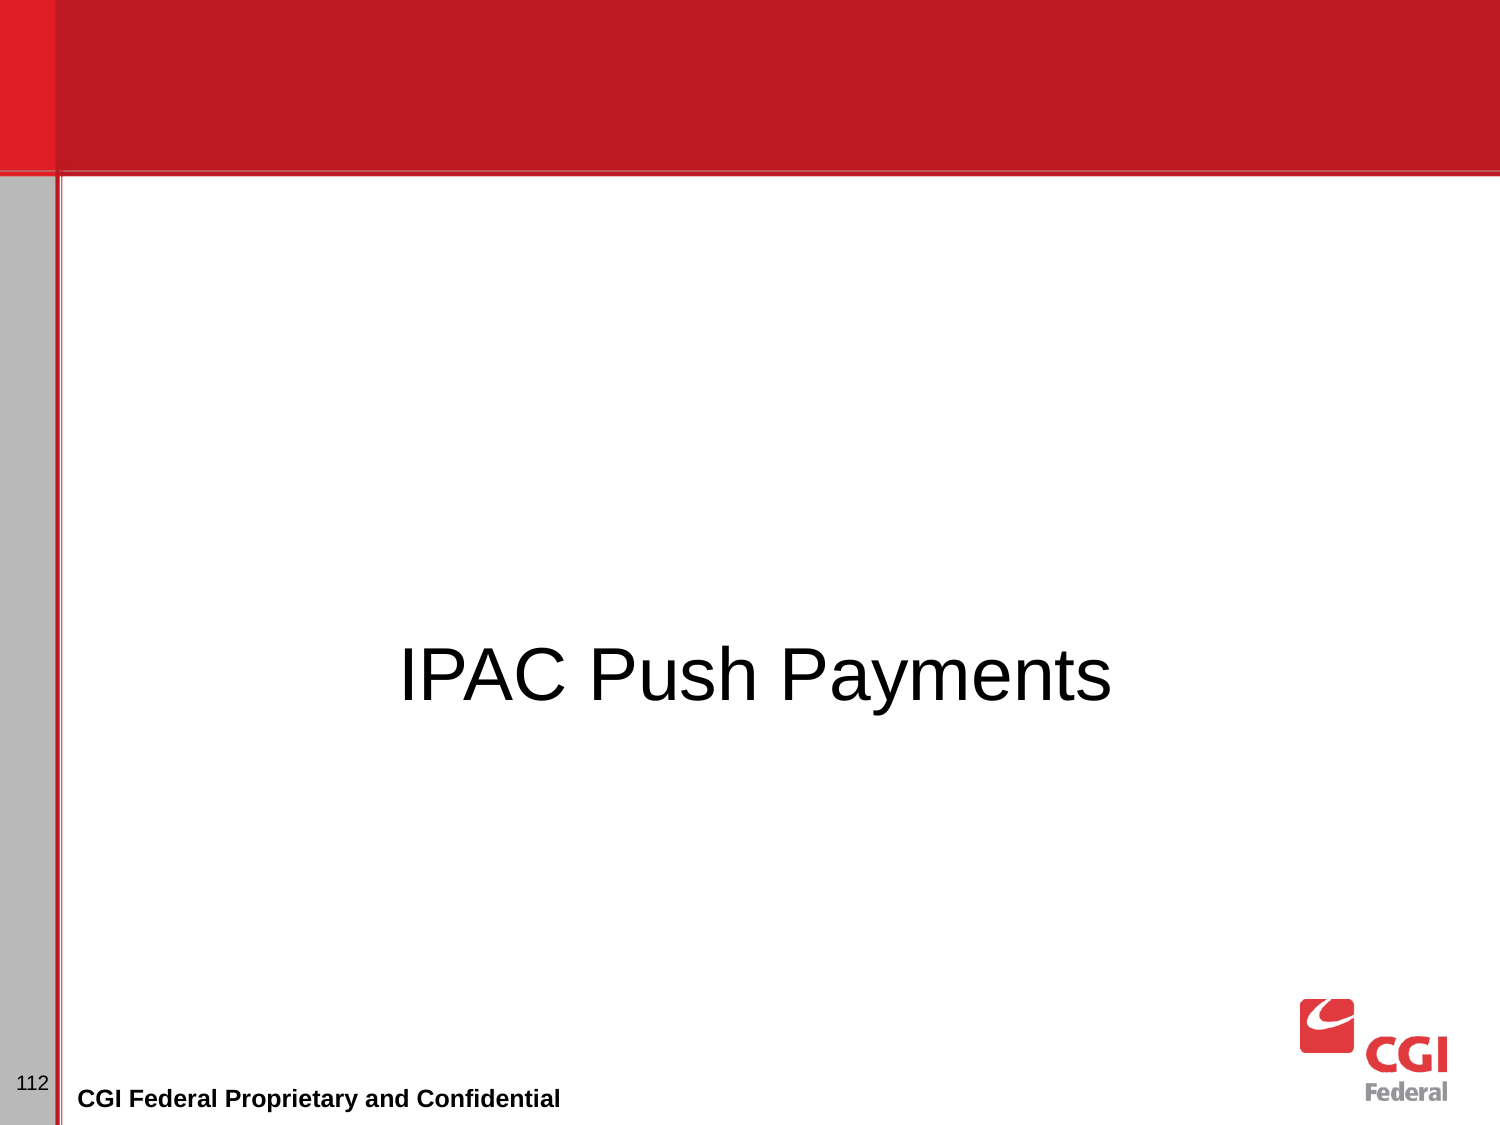

IPAC Push Payments
# Dunning
112
CGI Federal Proprietary and Confidential